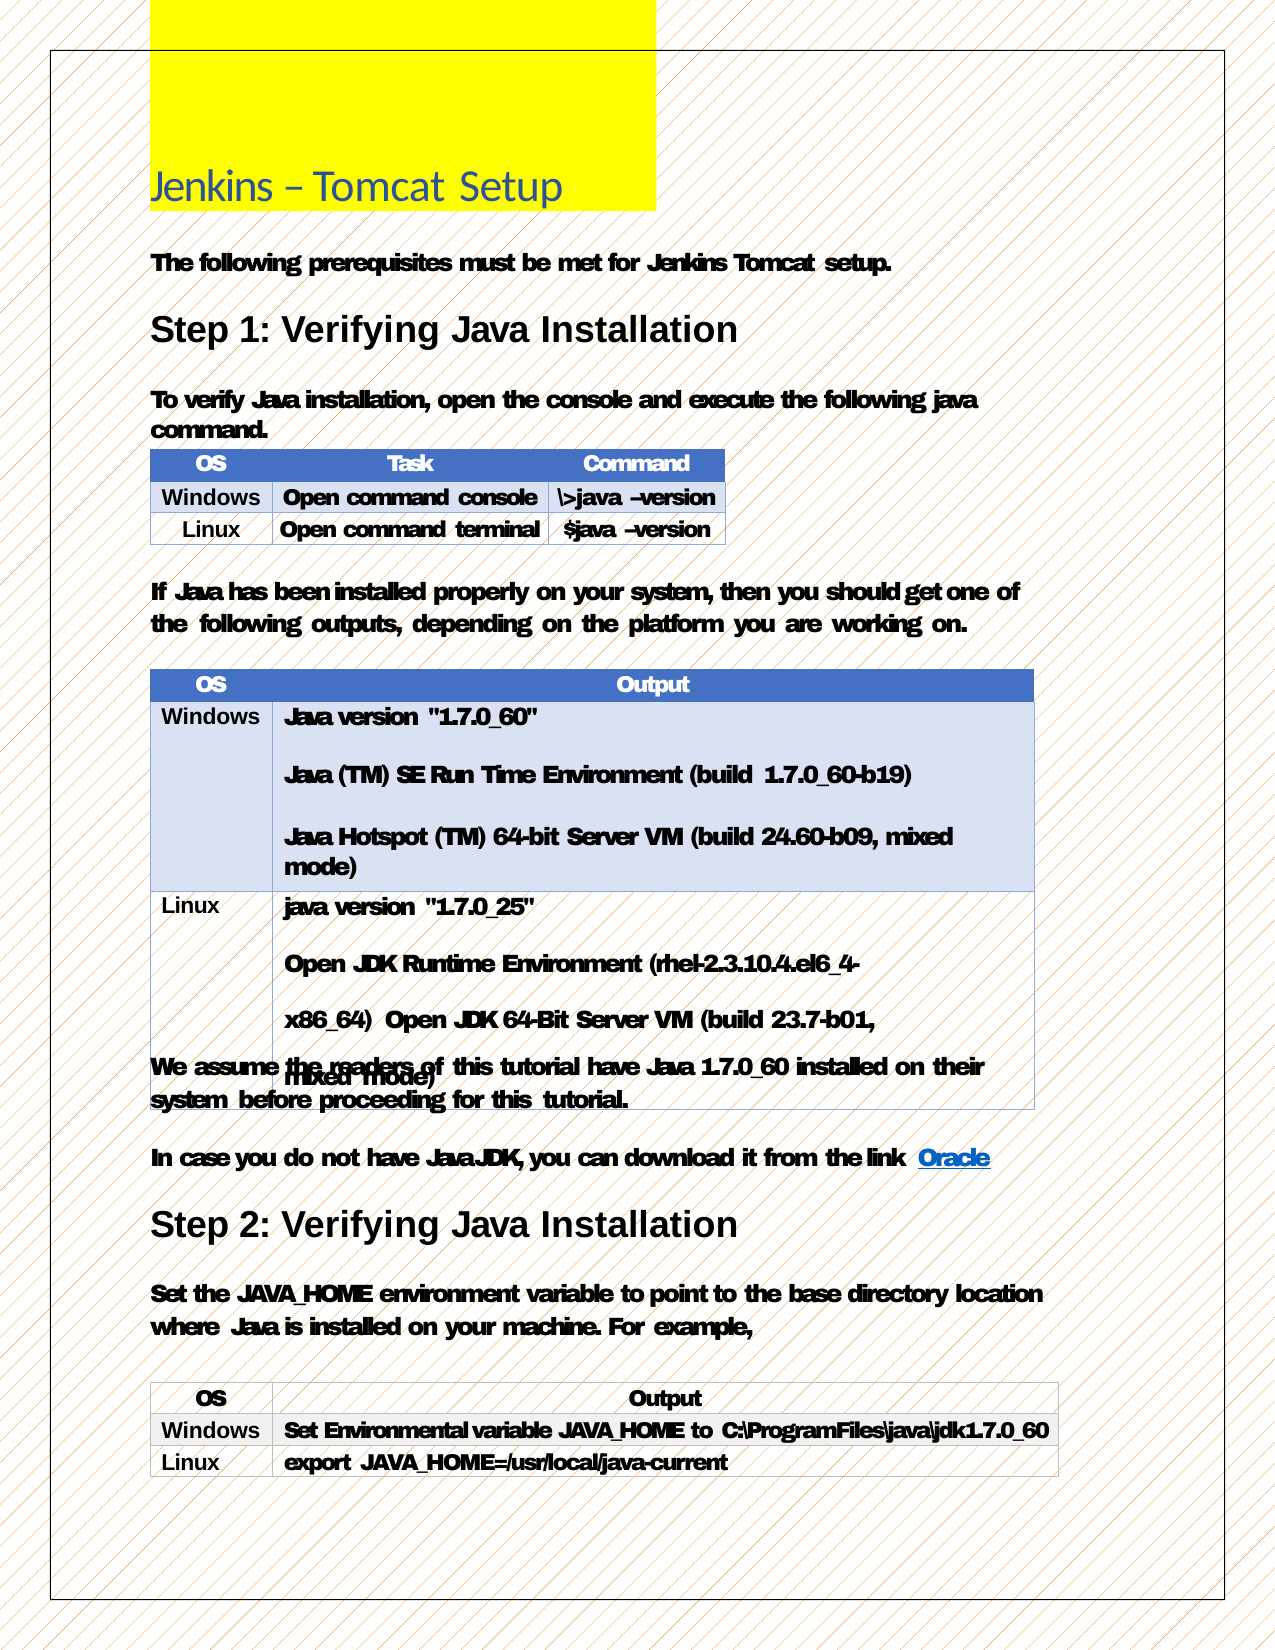

# Jenkins – Tomcat Setup
The following prerequisites must be met for Jenkins Tomcat setup.

Step 1: Verifying Java Installation
To verify Java installation, open the console and execute the following java command.
| OS | Task | Command |
| --- | --- | --- |
| Windows | Open command console | \>java –version |
| Linux | Open command terminal | $java –version |
If Java has been installed properly on your system, then you should get one of the  following outputs, depending on the platform you are working on.
| OS | Output |
| --- | --- |
| Windows | Java version "1.7.0\_60" Java (TM) SE Run Time Environment (build 1.7.0\_60-b19) Java Hotspot (TM) 64-bit Server VM (build 24.60-b09, mixed mode) |
| Linux | java version "1.7.0\_25" Open JDK Runtime Environment (rhel-2.3.10.4.el6\_4-x86\_64) Open JDK 64-Bit Server VM (build 23.7-b01, mixed mode) |
We assume the readers of this tutorial have Java 1.7.0_60 installed on their system  before proceeding for this tutorial.

In case you do not have Java JDK, you can download it from the link Oracle

Step 2: Verifying Java Installation
Set the JAVA_HOME environment variable to point to the base directory location where  Java is installed on your machine. For example,
| OS | Output |
| --- | --- |
| Windows | Set Environmental variable JAVA\_HOME to C:\ProgramFiles\java\jdk1.7.0\_60 |
| Linux | export JAVA\_HOME=/usr/local/java-current |
7